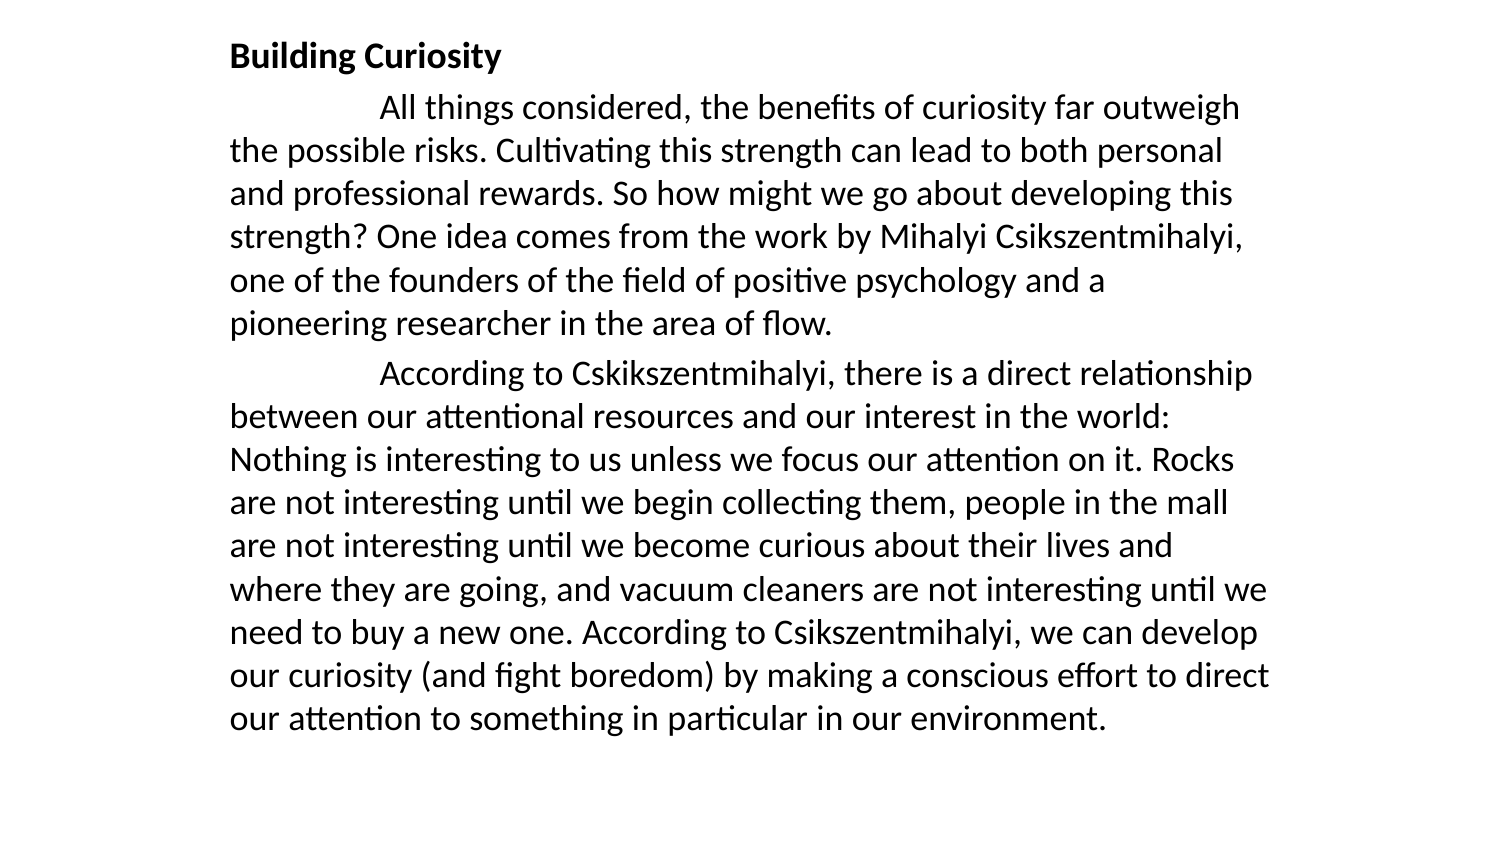

Building Curiosity
	All things considered, the benefits of curiosity far outweigh the possible risks. Cultivating this strength can lead to both personal and professional rewards. So how might we go about developing this strength? One idea comes from the work by Mihalyi Csikszentmihalyi, one of the founders of the field of positive psychology and a pioneering researcher in the area of flow.
	According to Cskikszentmihalyi, there is a direct relationship between our attentional resources and our interest in the world: Nothing is interesting to us unless we focus our attention on it. Rocks are not interesting until we begin collecting them, people in the mall are not interesting until we become curious about their lives and where they are going, and vacuum cleaners are not interesting until we need to buy a new one. According to Csikszentmihalyi, we can develop our curiosity (and fight boredom) by making a conscious effort to direct our attention to something in particular in our environment.